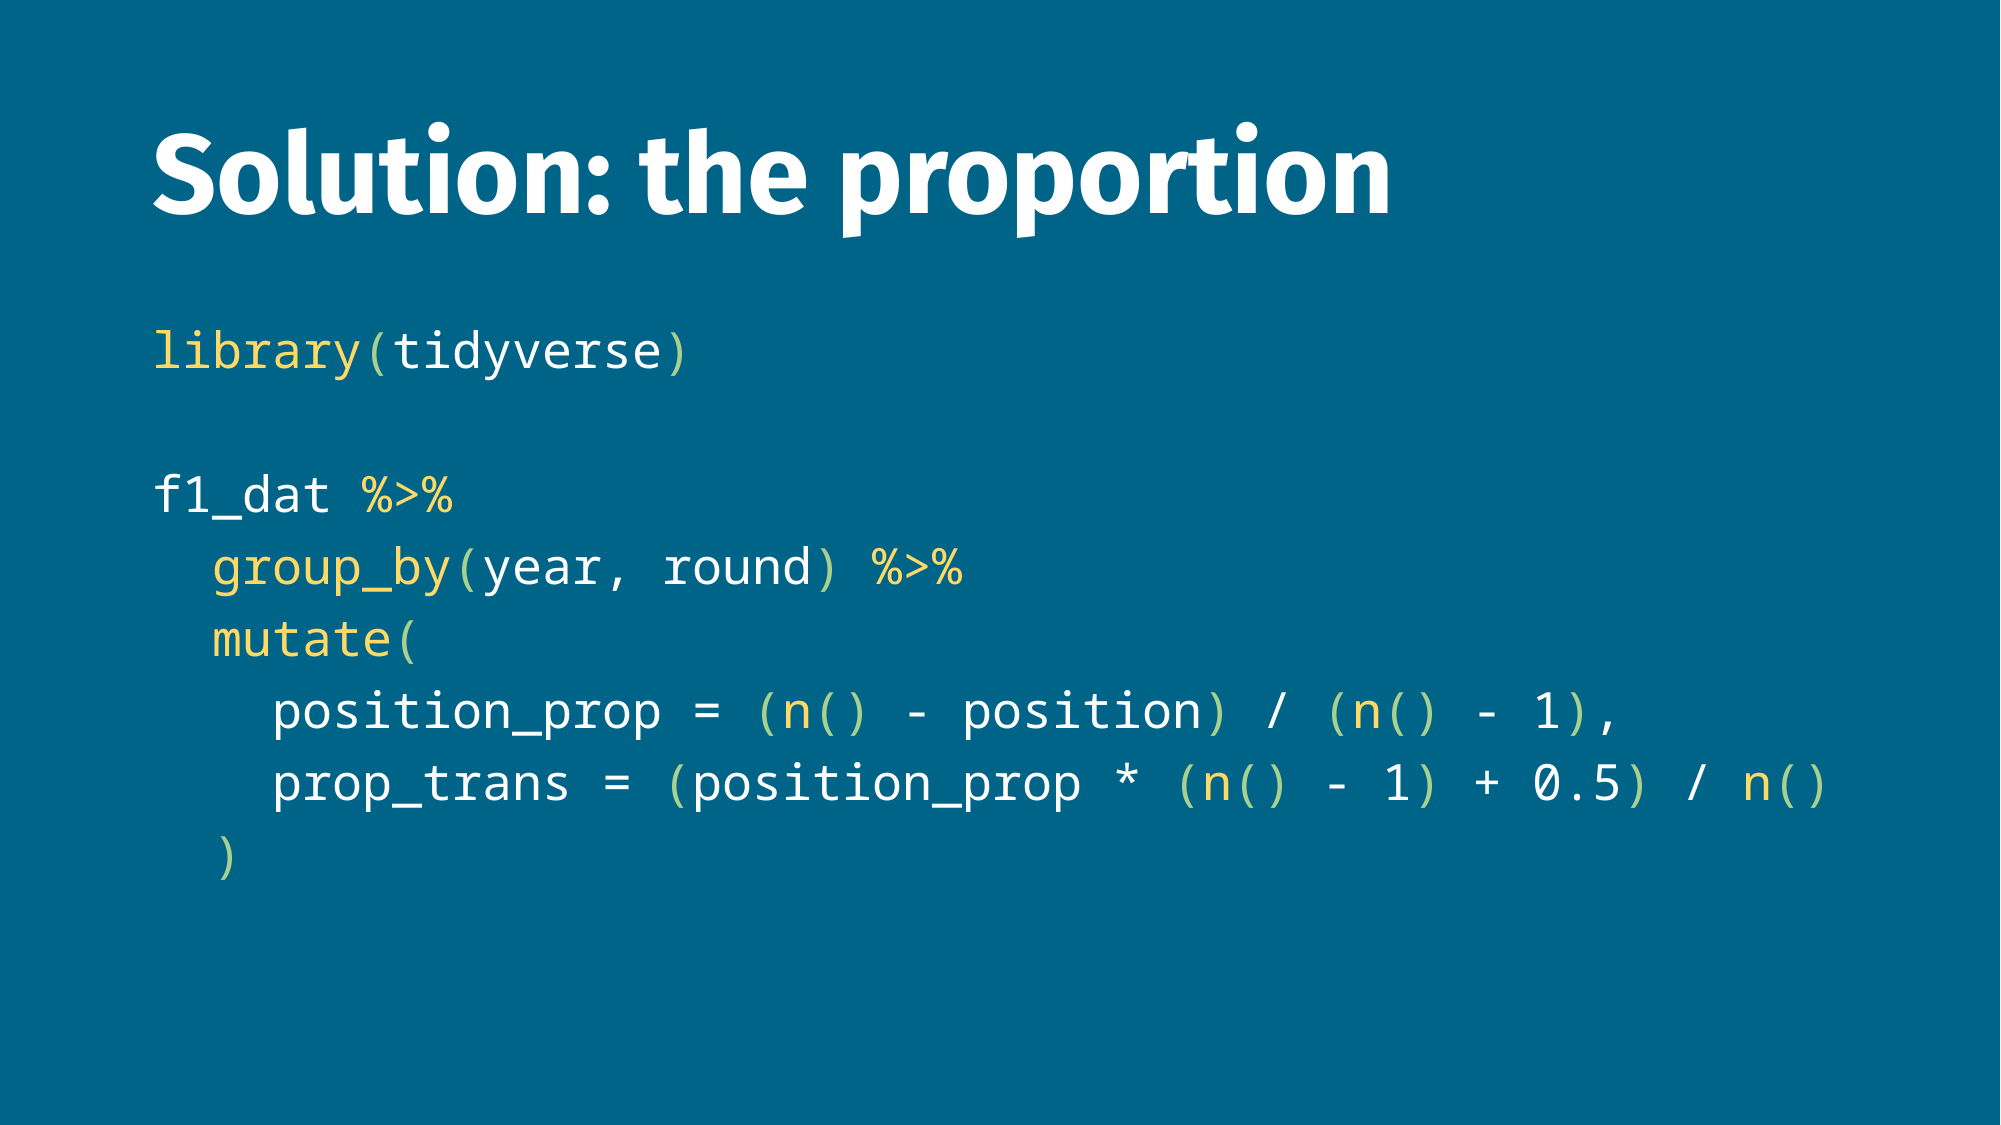

# Solution: the proportion
library(tidyverse)

f1_dat %>%
  group_by(year, round) %>%
  mutate(
    position_prop = (n() - position) / (n() - 1),
    prop_trans = (position_prop * (n() - 1) + 0.5) / n()
  )